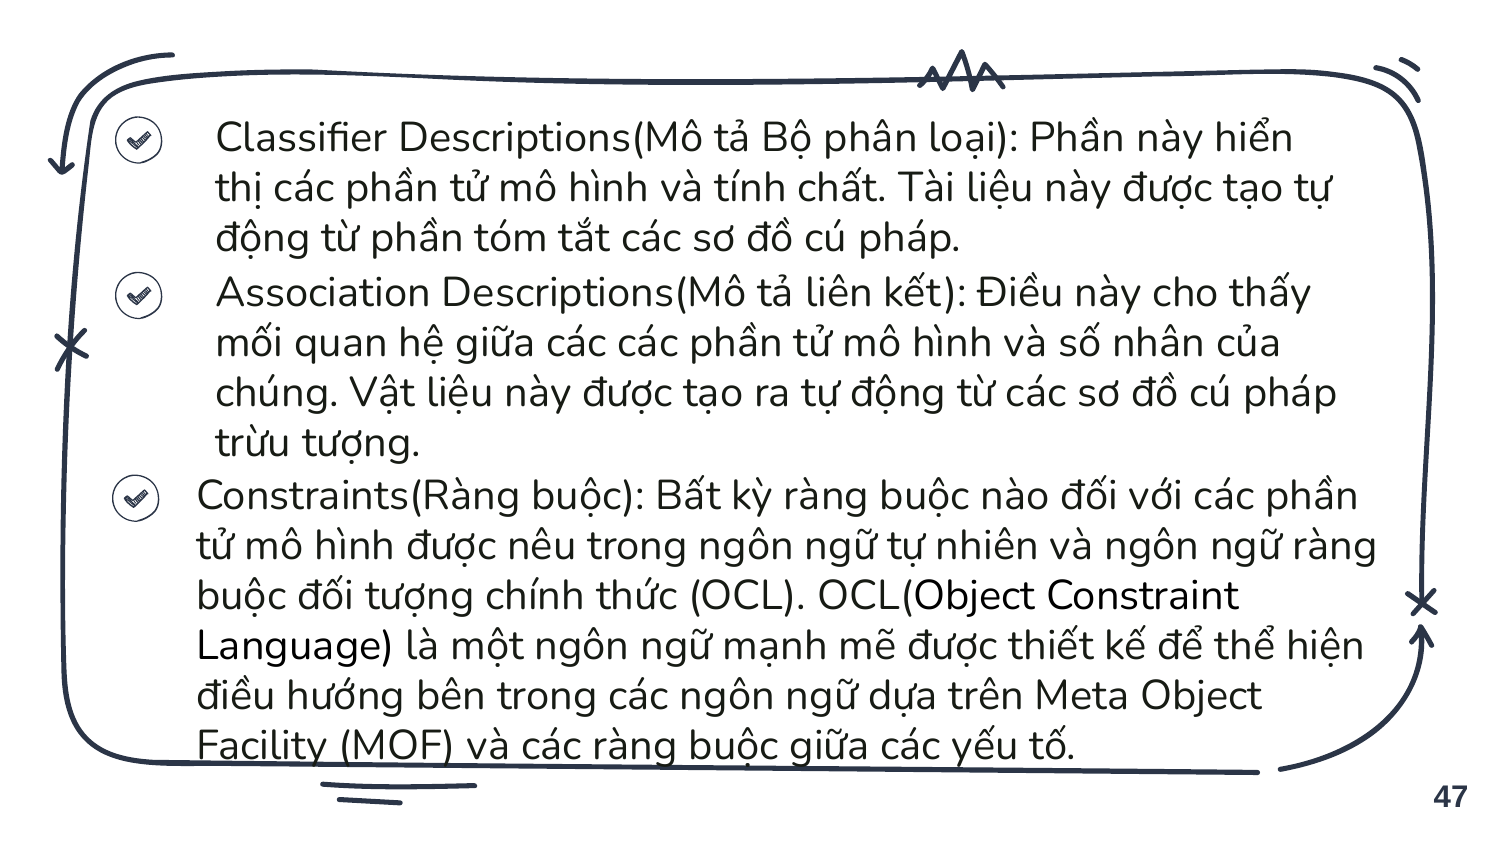

Classifier Descriptions(Mô tả Bộ phân loại): Phần này hiển thị các phần tử mô hình và tính chất. Tài liệu này được tạo tự động từ phần tóm tắt các sơ đồ cú pháp.

Association Descriptions(Mô tả liên kết): Điều này cho thấy mối quan hệ giữa các các phần tử mô hình và số nhân của chúng. Vật liệu này được tạo ra tự động từ các sơ đồ cú pháp trừu tượng.

Constraints(Ràng buộc): Bất kỳ ràng buộc nào đối với các phần tử mô hình được nêu trong ngôn ngữ tự nhiên và ngôn ngữ ràng buộc đối tượng chính thức (OCL). OCL(Object Constraint Language) là một ngôn ngữ mạnh mẽ được thiết kế để thể hiện điều hướng bên trong các ngôn ngữ dựa trên Meta Object Facility (MOF) và các ràng buộc giữa các yếu tố.

47